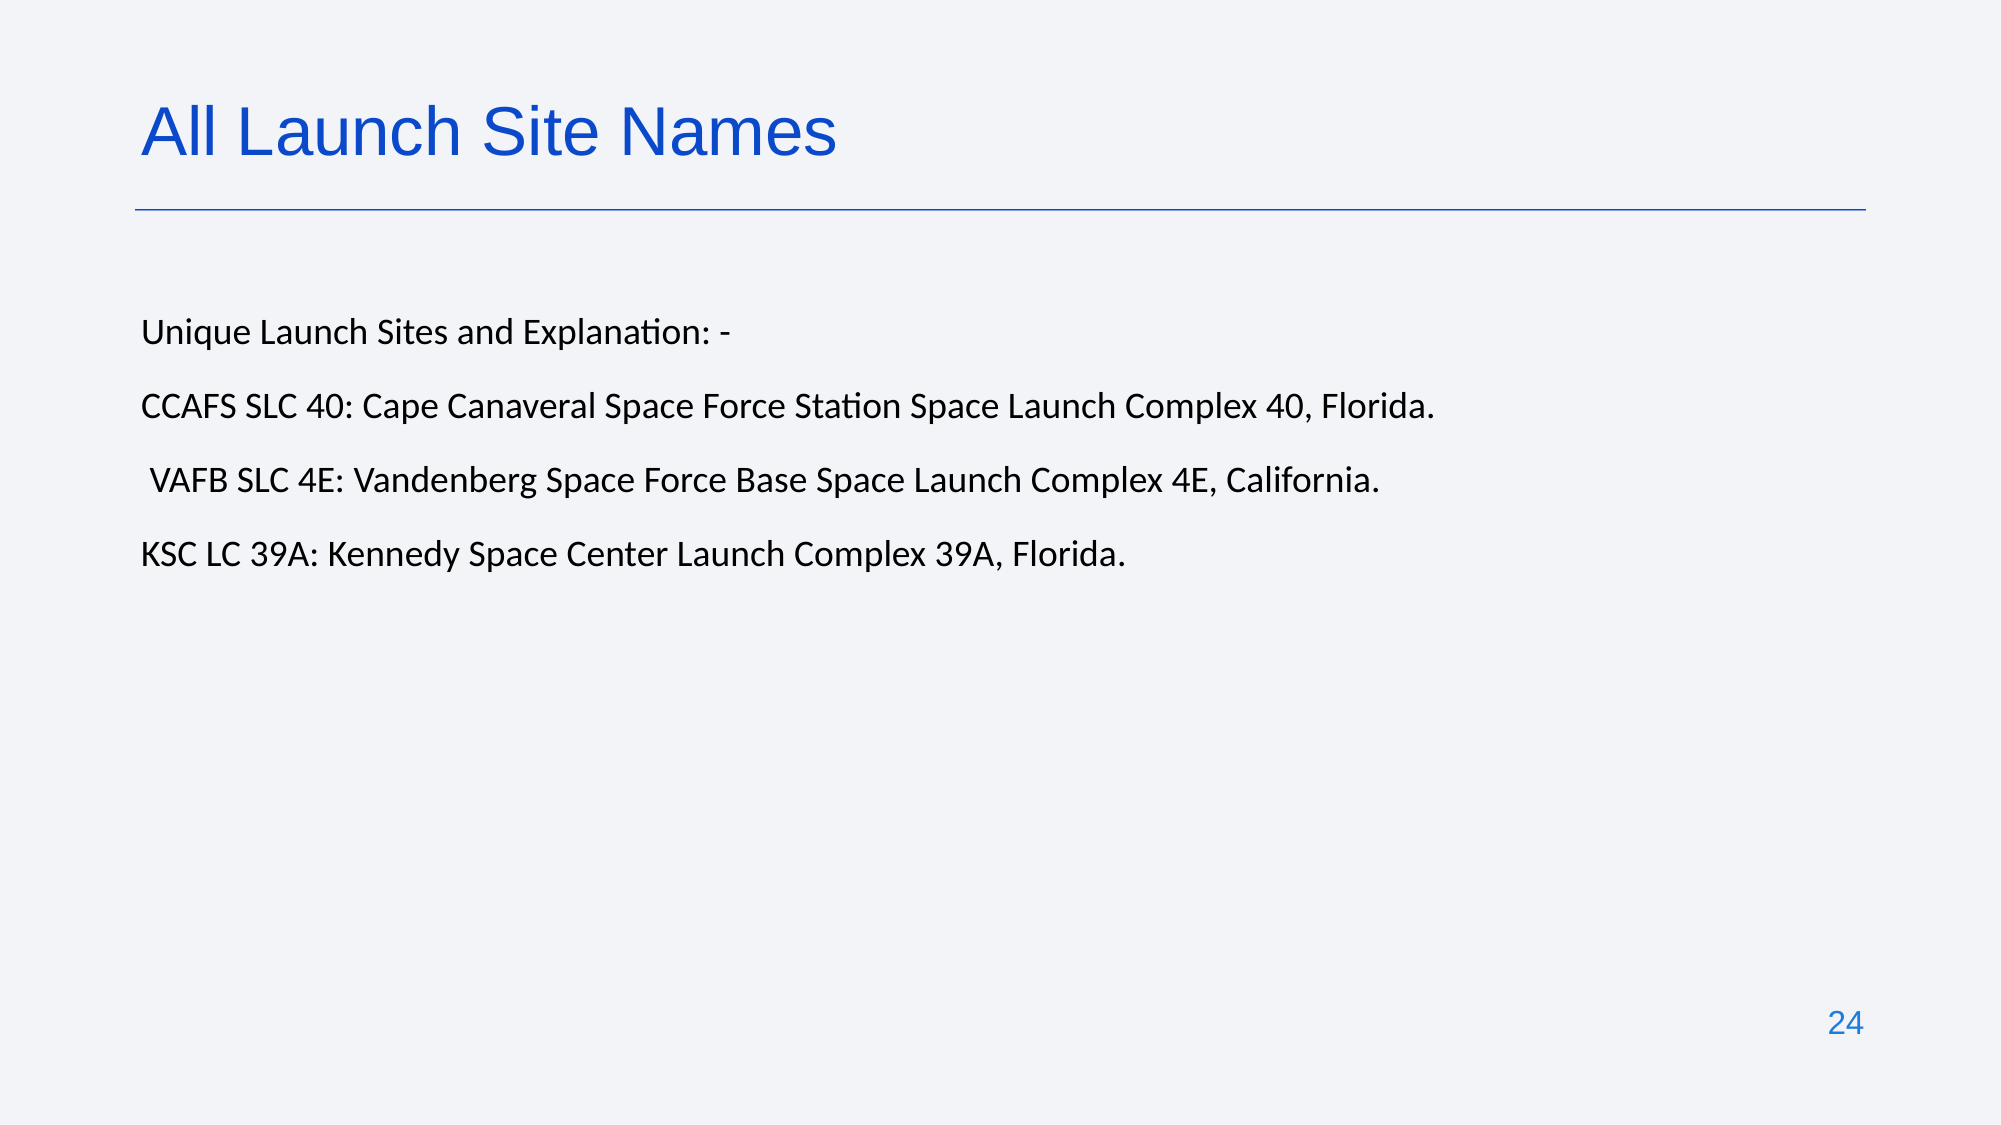

All Launch Site Names
Unique Launch Sites and Explanation: -
CCAFS SLC 40: Cape Canaveral Space Force Station Space Launch Complex 40, Florida.
 VAFB SLC 4E: Vandenberg Space Force Base Space Launch Complex 4E, California.
KSC LC 39A: Kennedy Space Center Launch Complex 39A, Florida.
24